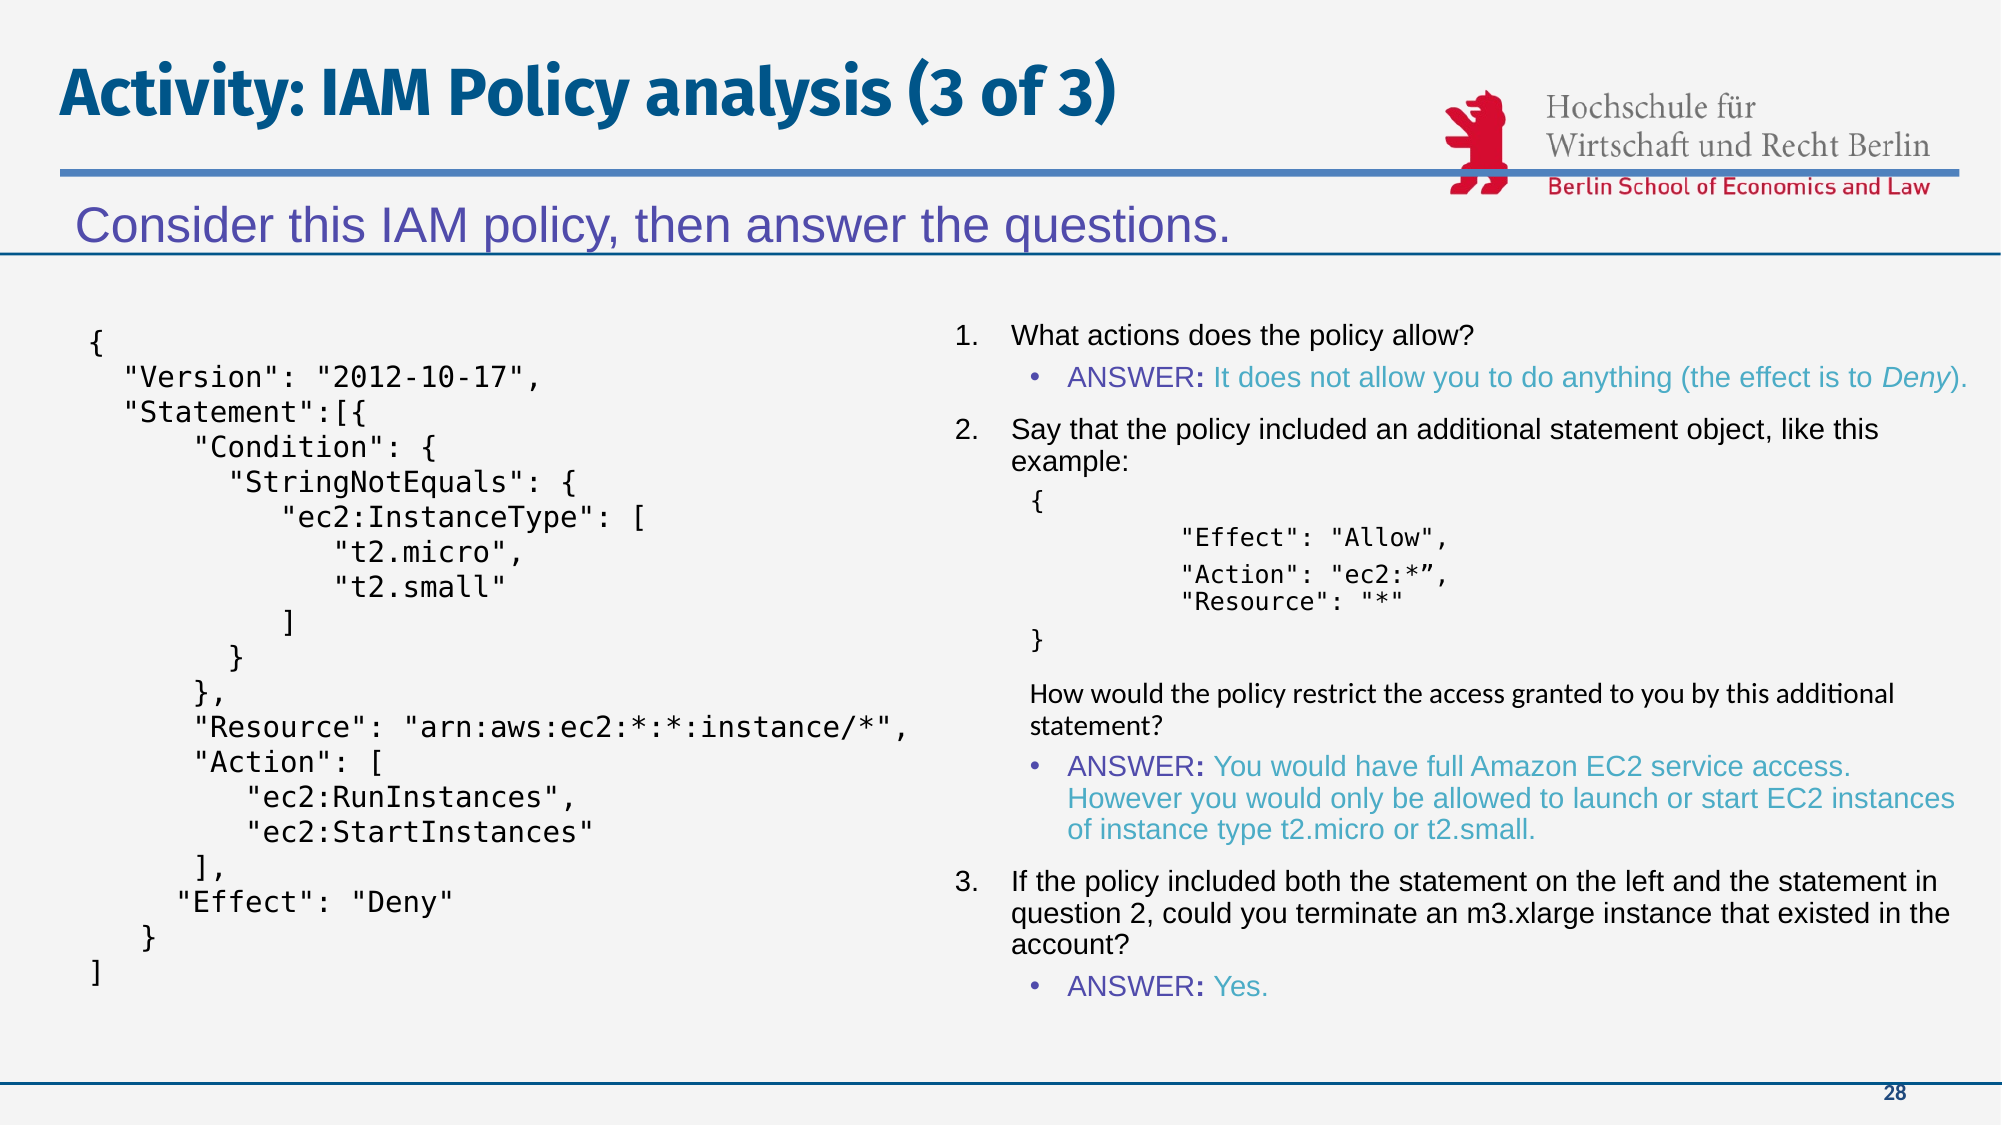

# Activity: IAM Policy analysis (3 of 3)
Consider this IAM policy, then answer the questions.
{
  "Version": "2012-10-17",
  "Statement":[{
      "Condition": {
        "StringNotEquals": {
           "ec2:InstanceType": [
              "t2.micro",
              "t2.small"
           ]
        }
      },
      "Resource": "arn:aws:ec2:*:*:instance/*",
      "Action": [
         "ec2:RunInstances",
         "ec2:StartInstances"
      ],
     "Effect": "Deny"
   }
]
What actions does the policy allow?
ANSWER: It does not allow you to do anything (the effect is to Deny).
Say that the policy included an additional statement object, like this example:
{
	"Effect": "Allow",
 	"Action": "ec2:*”,
	"Resource": "*"
}
How would the policy restrict the access granted to you by this additional statement?
ANSWER: You would have full Amazon EC2 service access. However you would only be allowed to launch or start EC2 instances of instance type t2.micro or t2.small.
If the policy included both the statement on the left and the statement in question 2, could you terminate an m3.xlarge instance that existed in the account?
ANSWER: Yes.

28